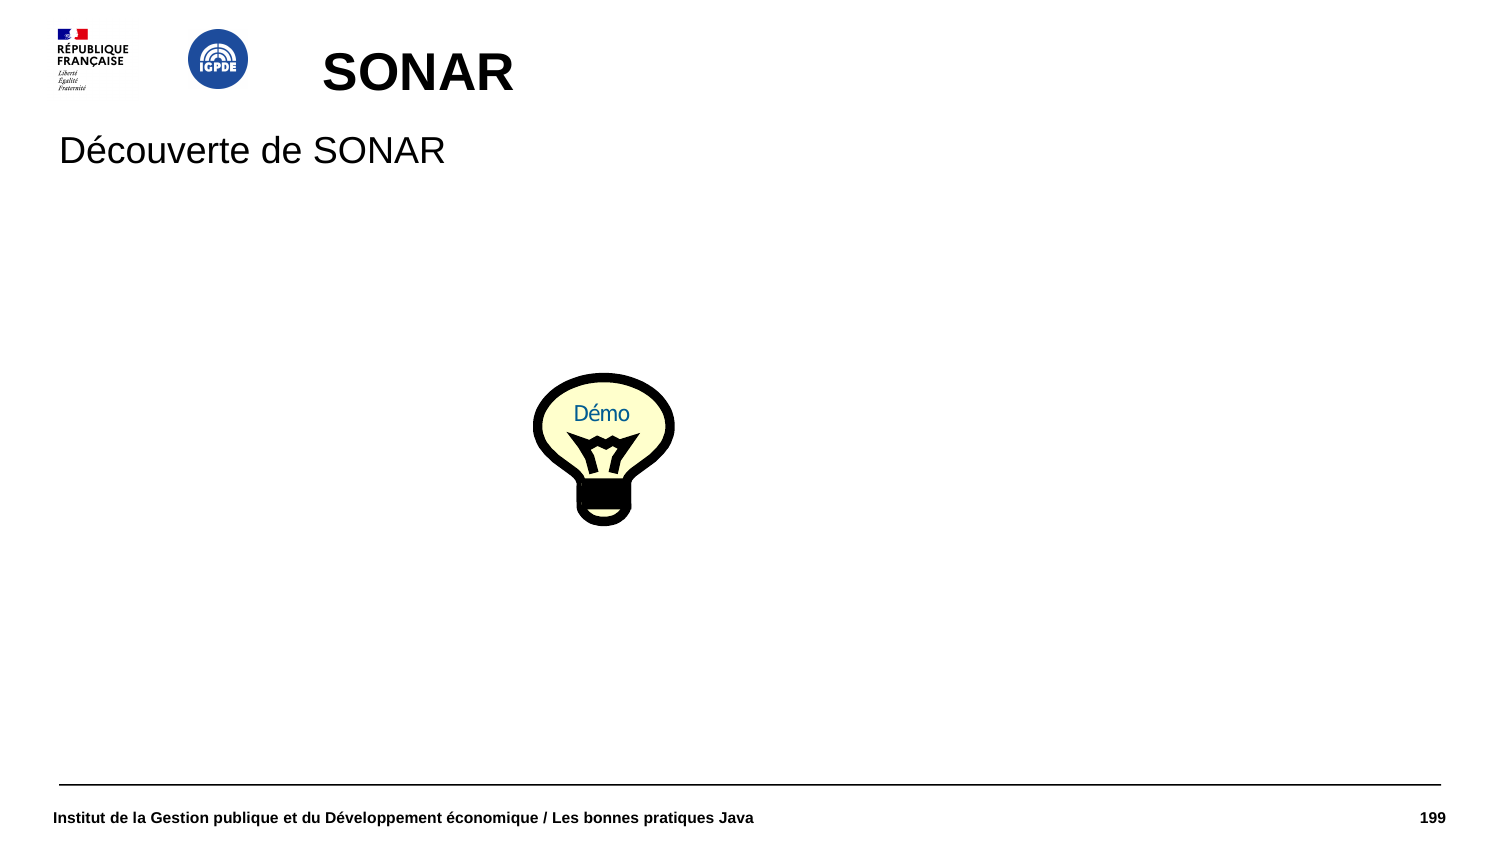

# SONAR
Découverte de SONAR

Démo
Institut de la Gestion publique et du Développement économique / Les bonnes pratiques Java
199